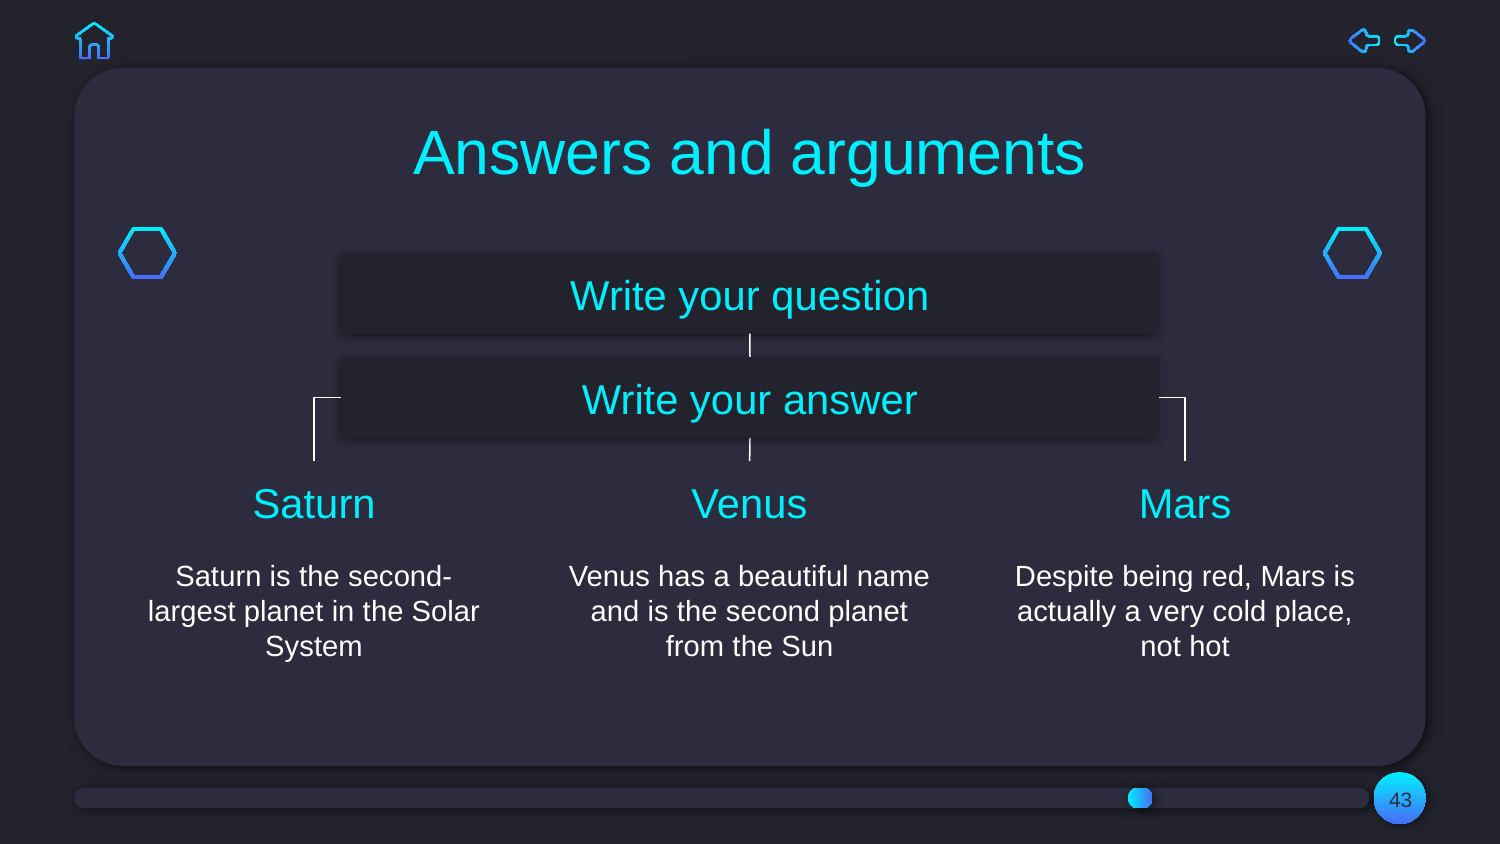

# Answers and arguments

Write your question
Write your answer
Saturn
Venus
Mars
Saturn is the second-largest planet in the Solar System
Venus has a beautiful name and is the second planet from the Sun
Despite being red, Mars is actually a very cold place, not hot